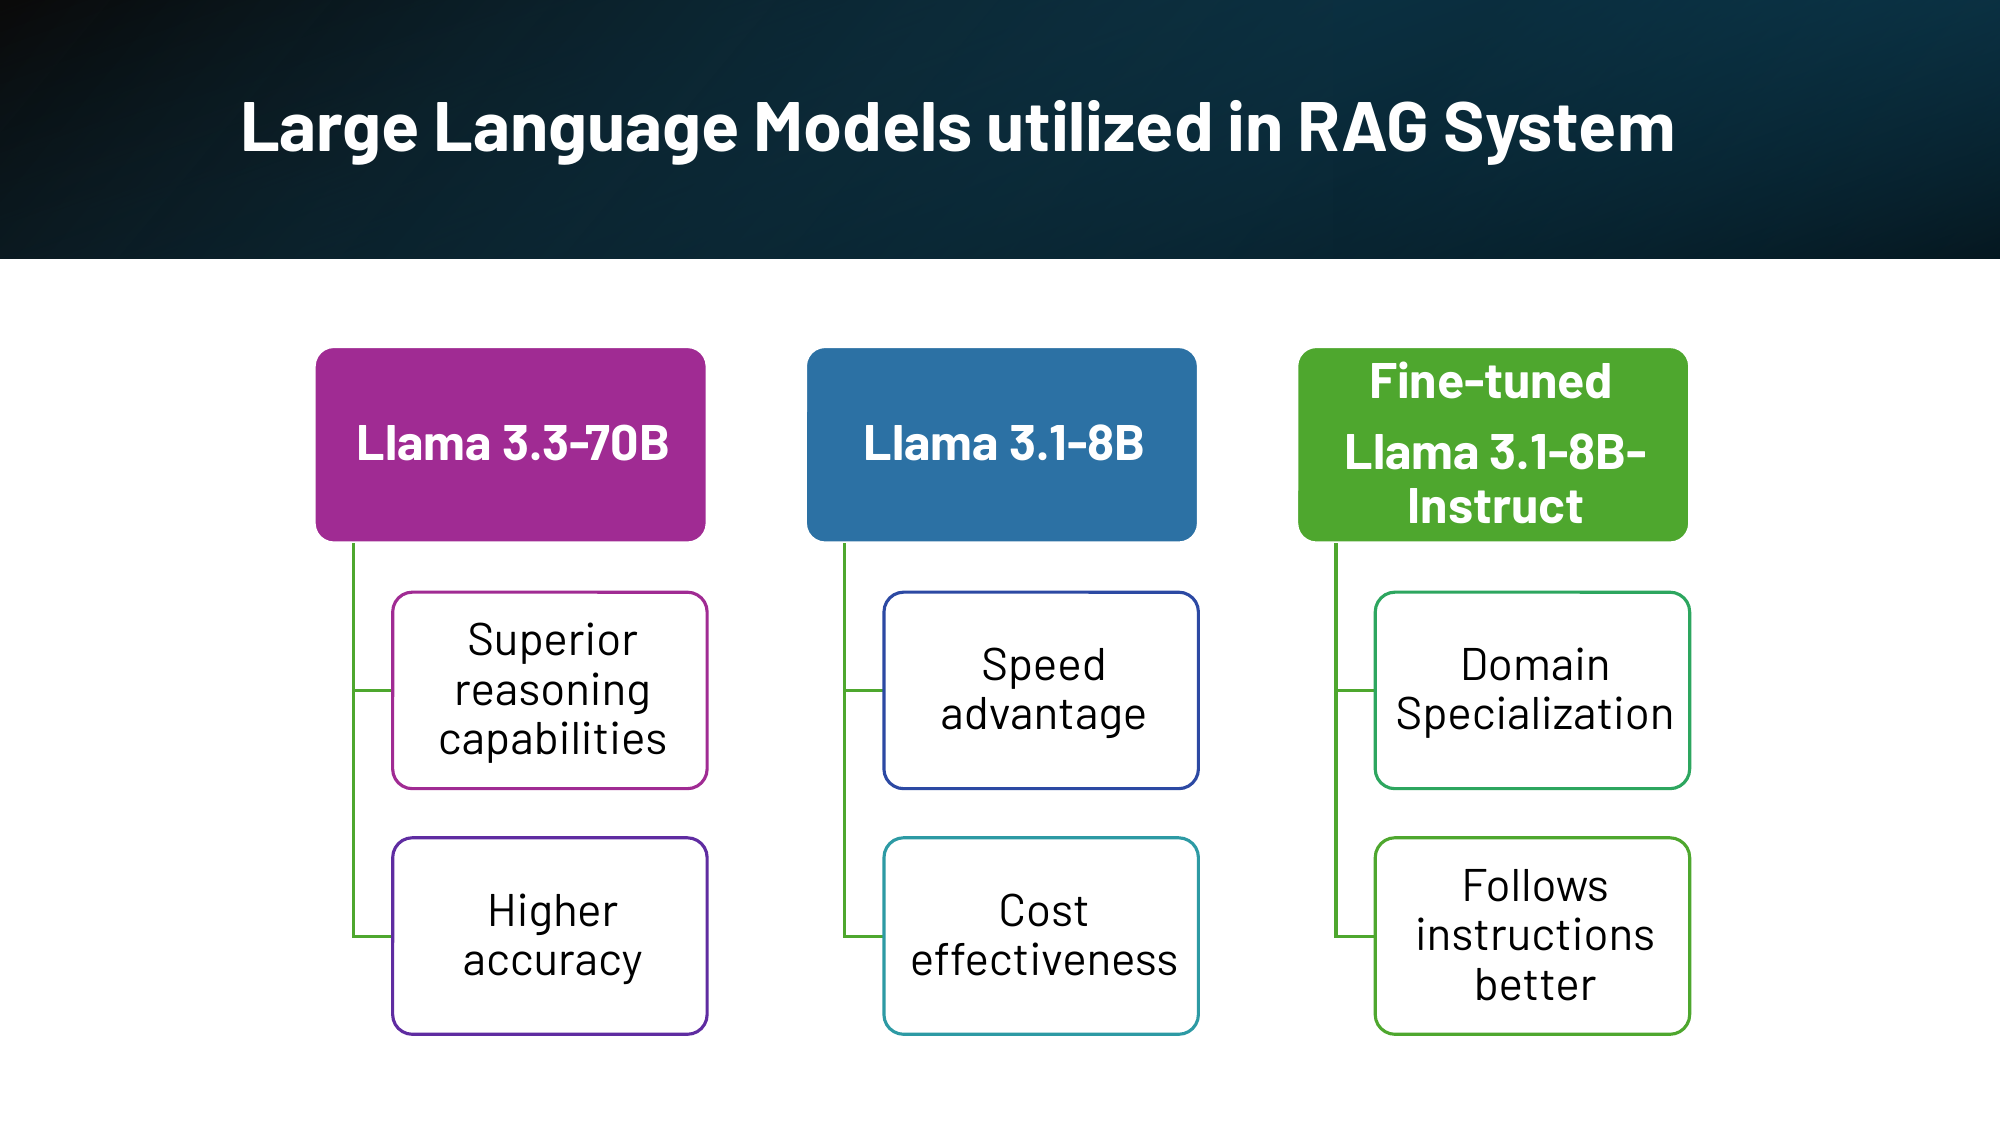

# Large Language Models utilized in RAG System
Llama 3.3-70B
Superior reasoning capabilities
Higher accuracy
Llama 3.1-8B
Speed advantage
Cost effectiveness
Fine-tuned
Llama 3.1-8B-Instruct
Domain Specialization
Follows instructions better